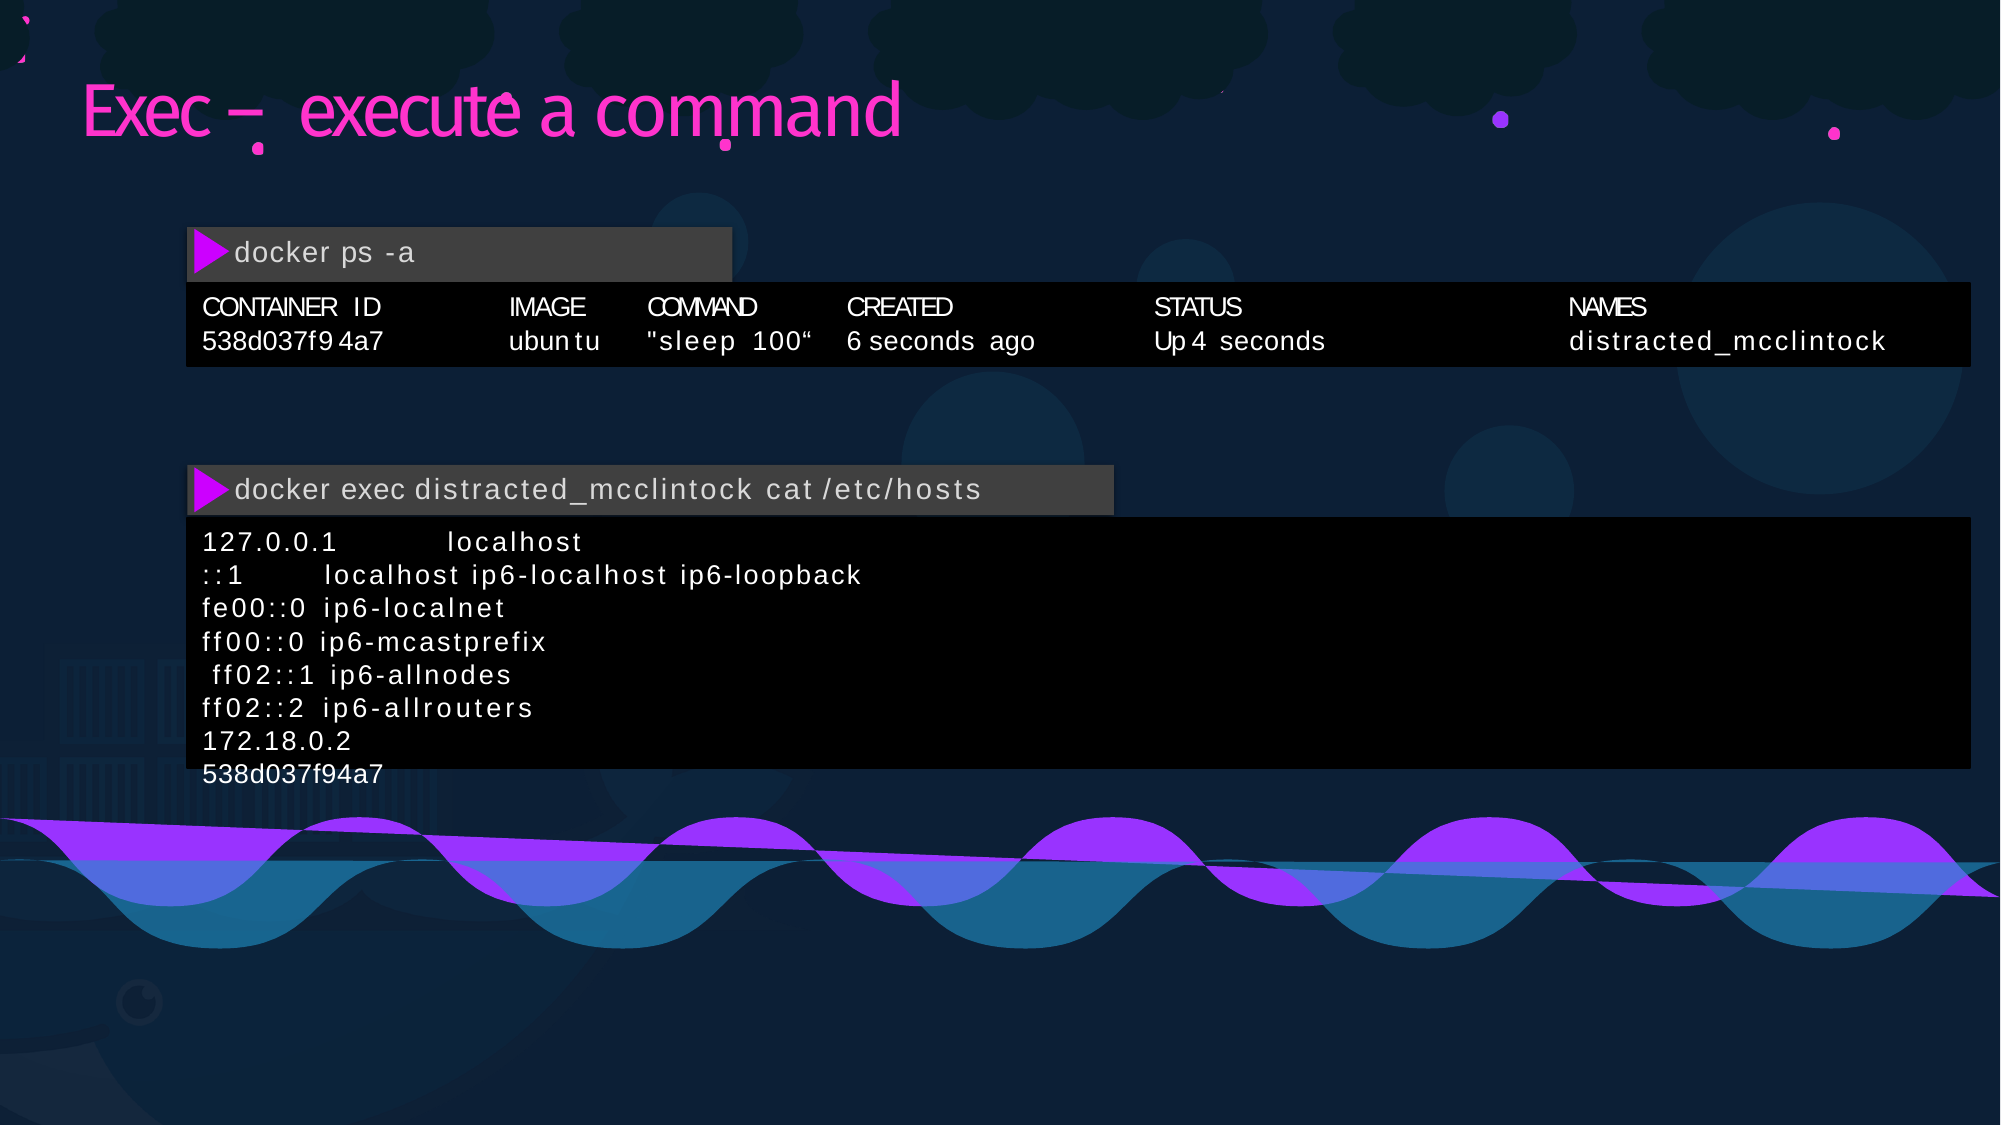

# Exec – execute a command

docker ps -a
CONTAINER  ID
538d037f94a7
IMAGE
ubuntu
COMMAND
"sleep 100“
CREATED
6 seconds ago
STATUS
Up 4 seconds
NAMES
distracted_mcclintock

docker exec distracted_mcclintock cat /etc/hosts

127.0.0.1	localhost
::1	localhost ip6-localhost ip6-loopback  fe00::0 ip6-localnet
ff00::0 ip6-mcastprefix  ff02::1 ip6-allnodes  ff02::2 ip6-allrouters
172.18.0.2	538d037f94a7